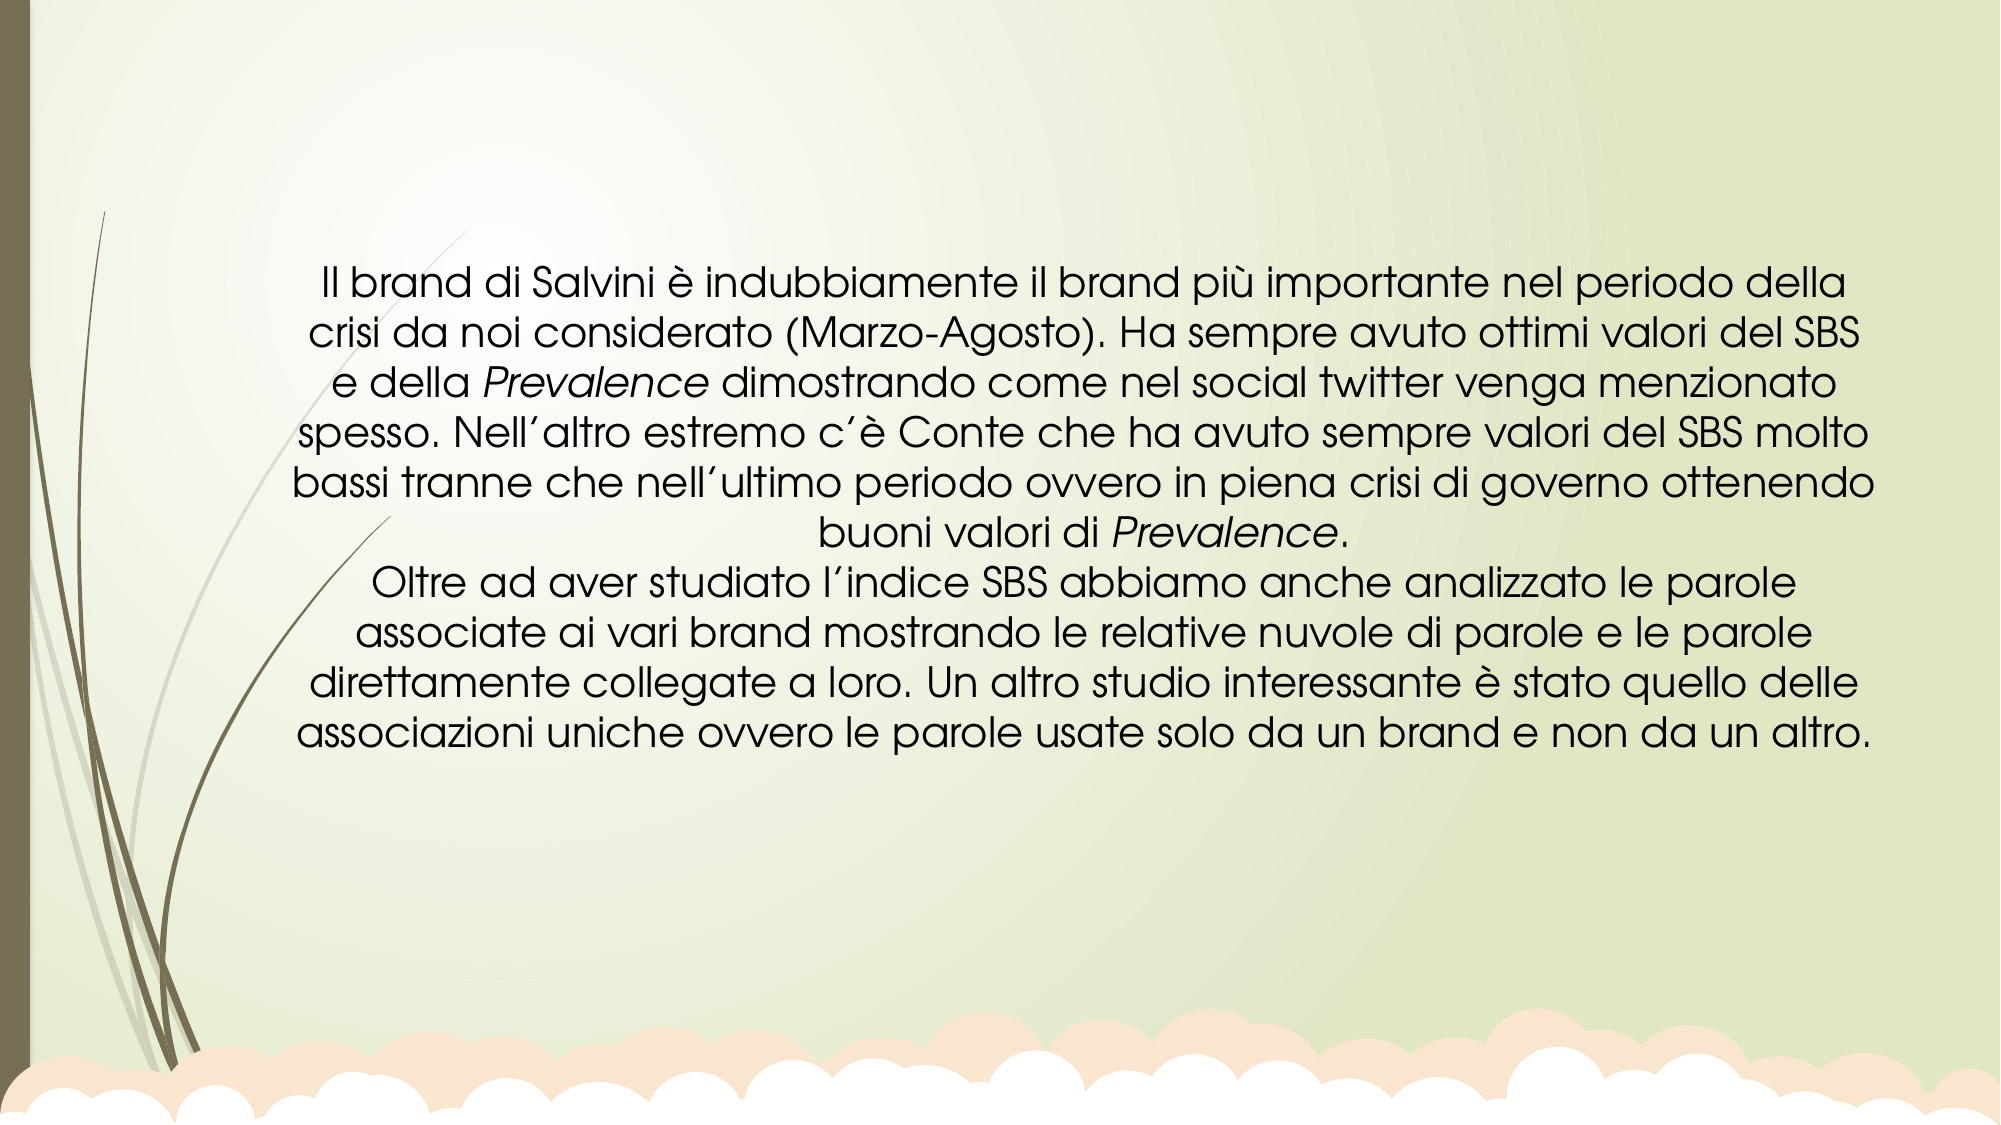

Il brand di Salvini è indubbiamente il brand più importante nel periodo della crisi da noi considerato (Marzo-Agosto). Ha sempre avuto ottimi valori del SBS e della Prevalence dimostrando come nel social twitter venga menzionato spesso. Nell’altro estremo c’è Conte che ha avuto sempre valori del SBS molto bassi tranne che nell’ultimo periodo ovvero in piena crisi di governo ottenendo buoni valori di Prevalence.
Oltre ad aver studiato l’indice SBS abbiamo anche analizzato le parole associate ai vari brand mostrando le relative nuvole di parole e le parole direttamente collegate a loro. Un altro studio interessante è stato quello delle associazioni uniche ovvero le parole usate solo da un brand e non da un altro.